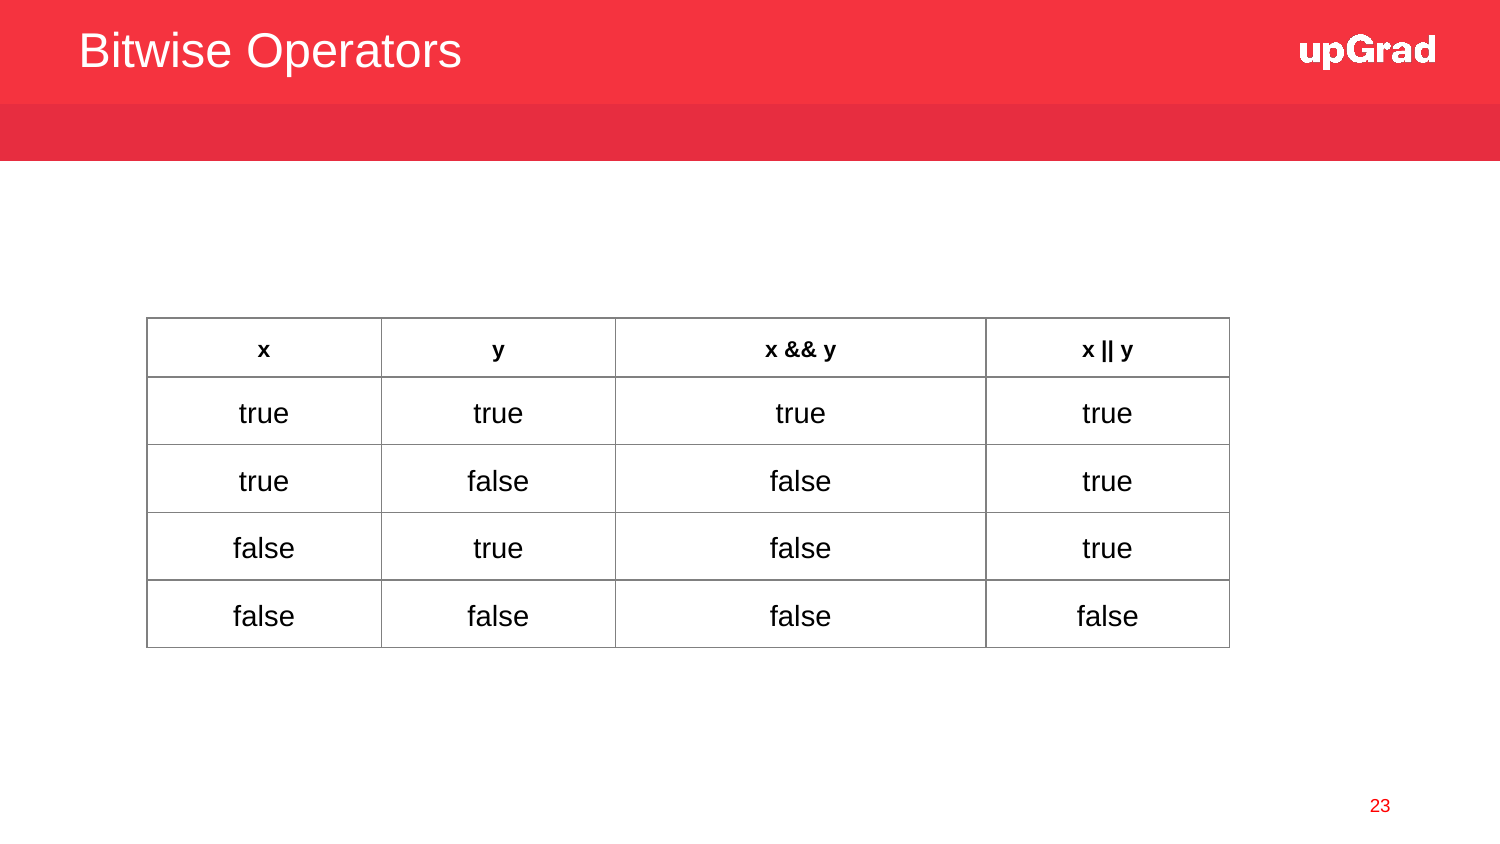

Bitwise Operators

| x | y | x && y | x || y |
| --- | --- | --- | --- |
| true | true | true | true |
| true | false | false | true |
| false | true | false | true |
| false | false | false | false |
23